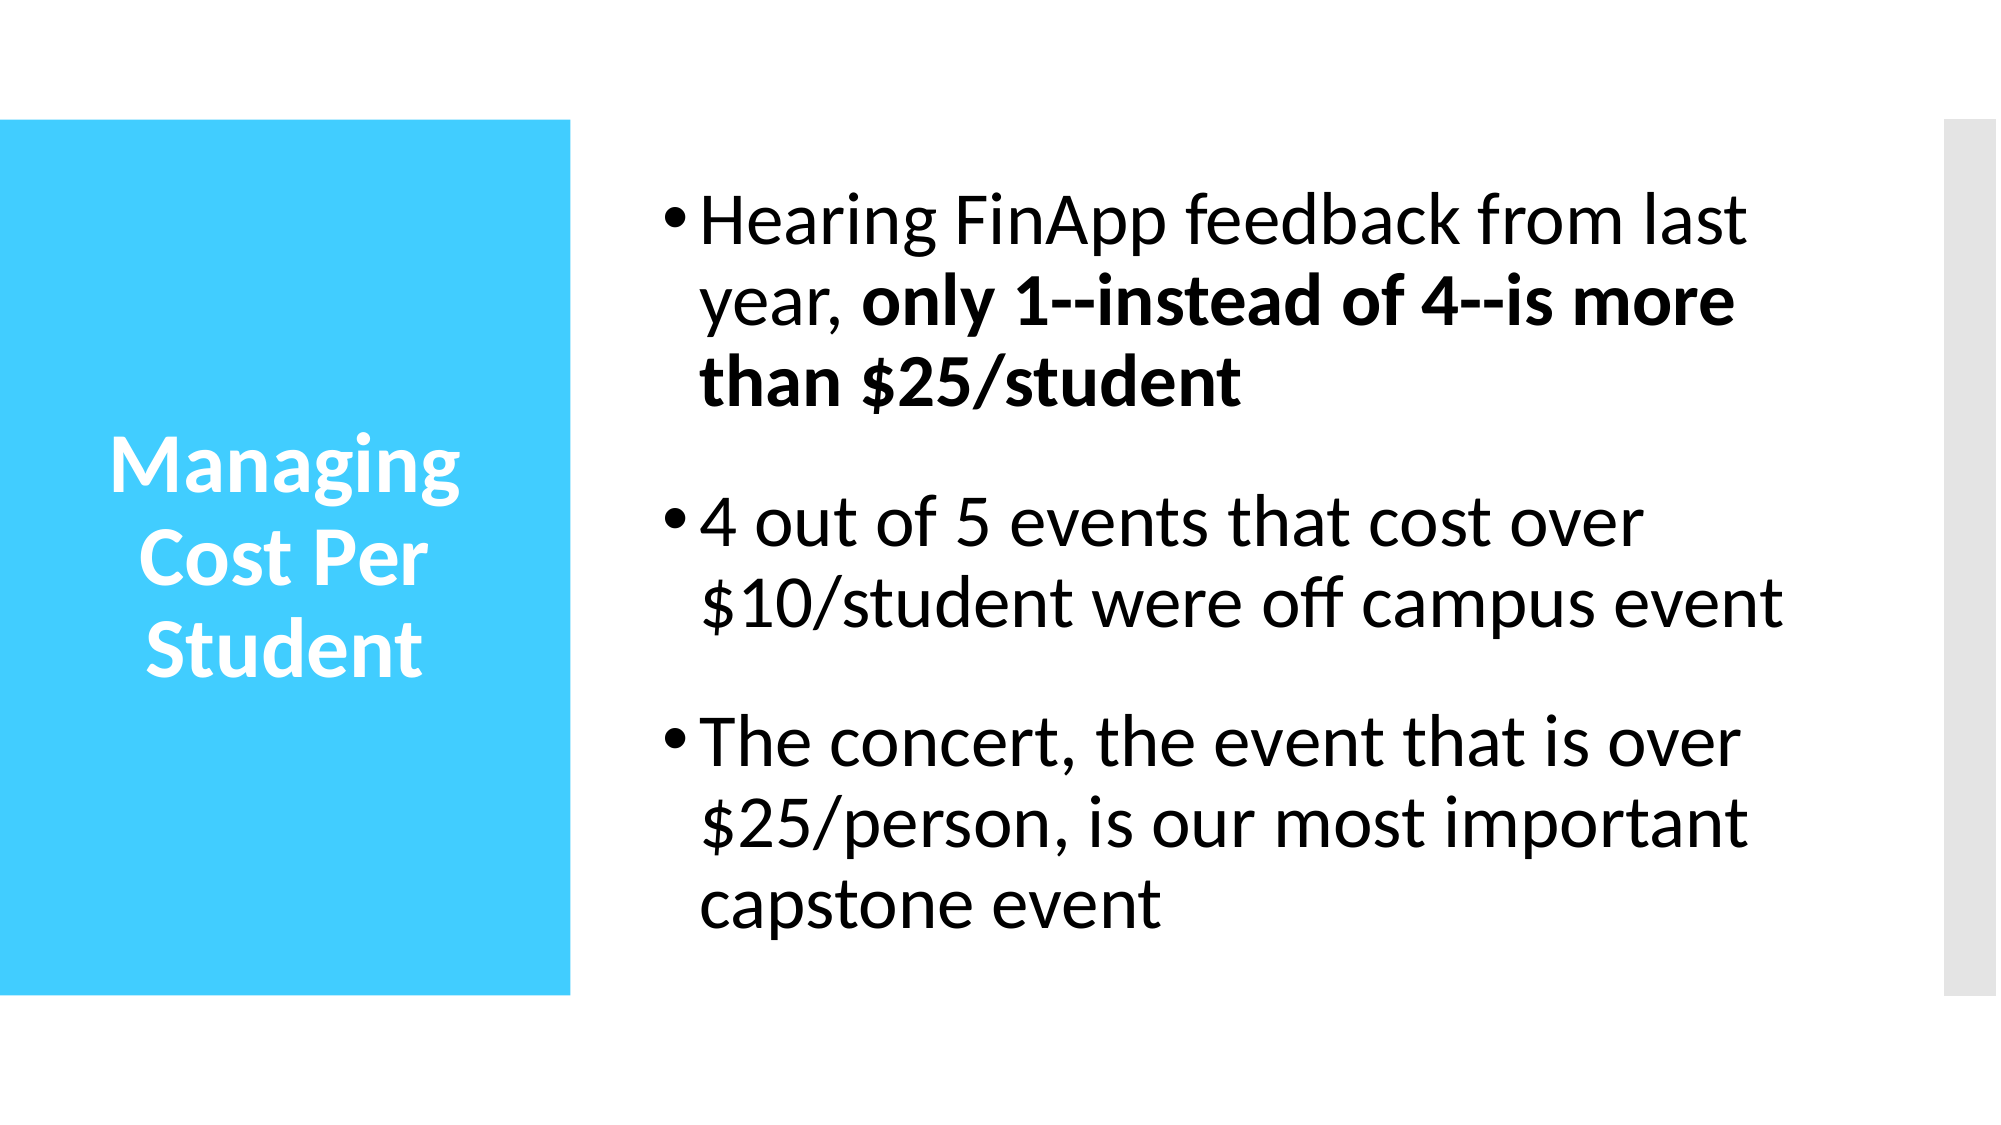

Hearing FinApp feedback from last year, only 1--instead of 4--is more than $25/student

4 out of 5 events that cost over $10/student were off campus event

The concert, the event that is over $25/person, is our most important capstone event

# Managing Cost Per Student